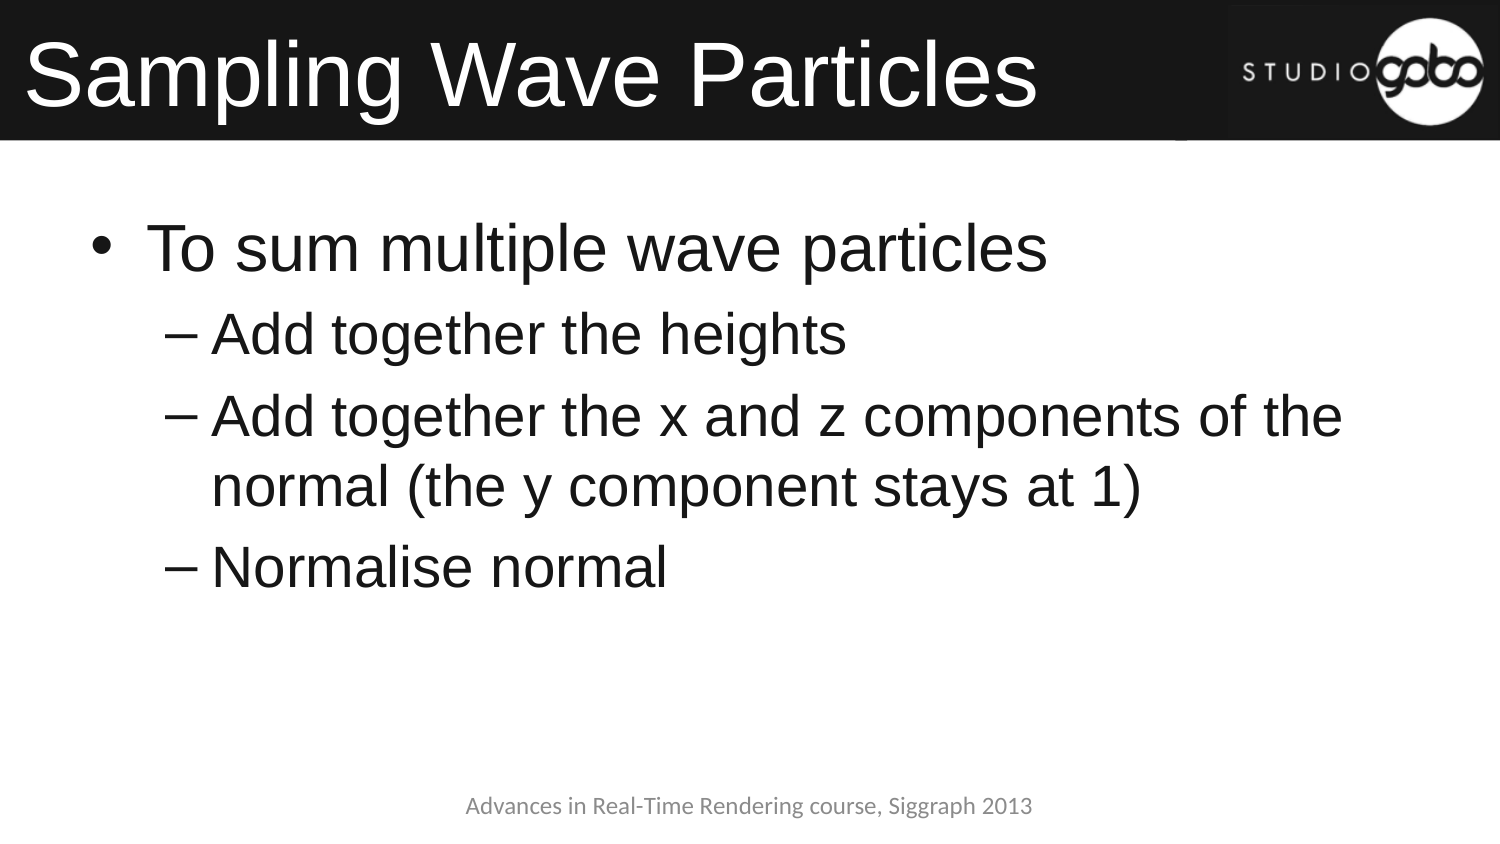

# Sampling Wave Particles
To sum multiple wave particles
Add together the heights
Add together the x and z components of the normal (the y component stays at 1)
Normalise normal
Advances in Real-Time Rendering course, Siggraph 2013